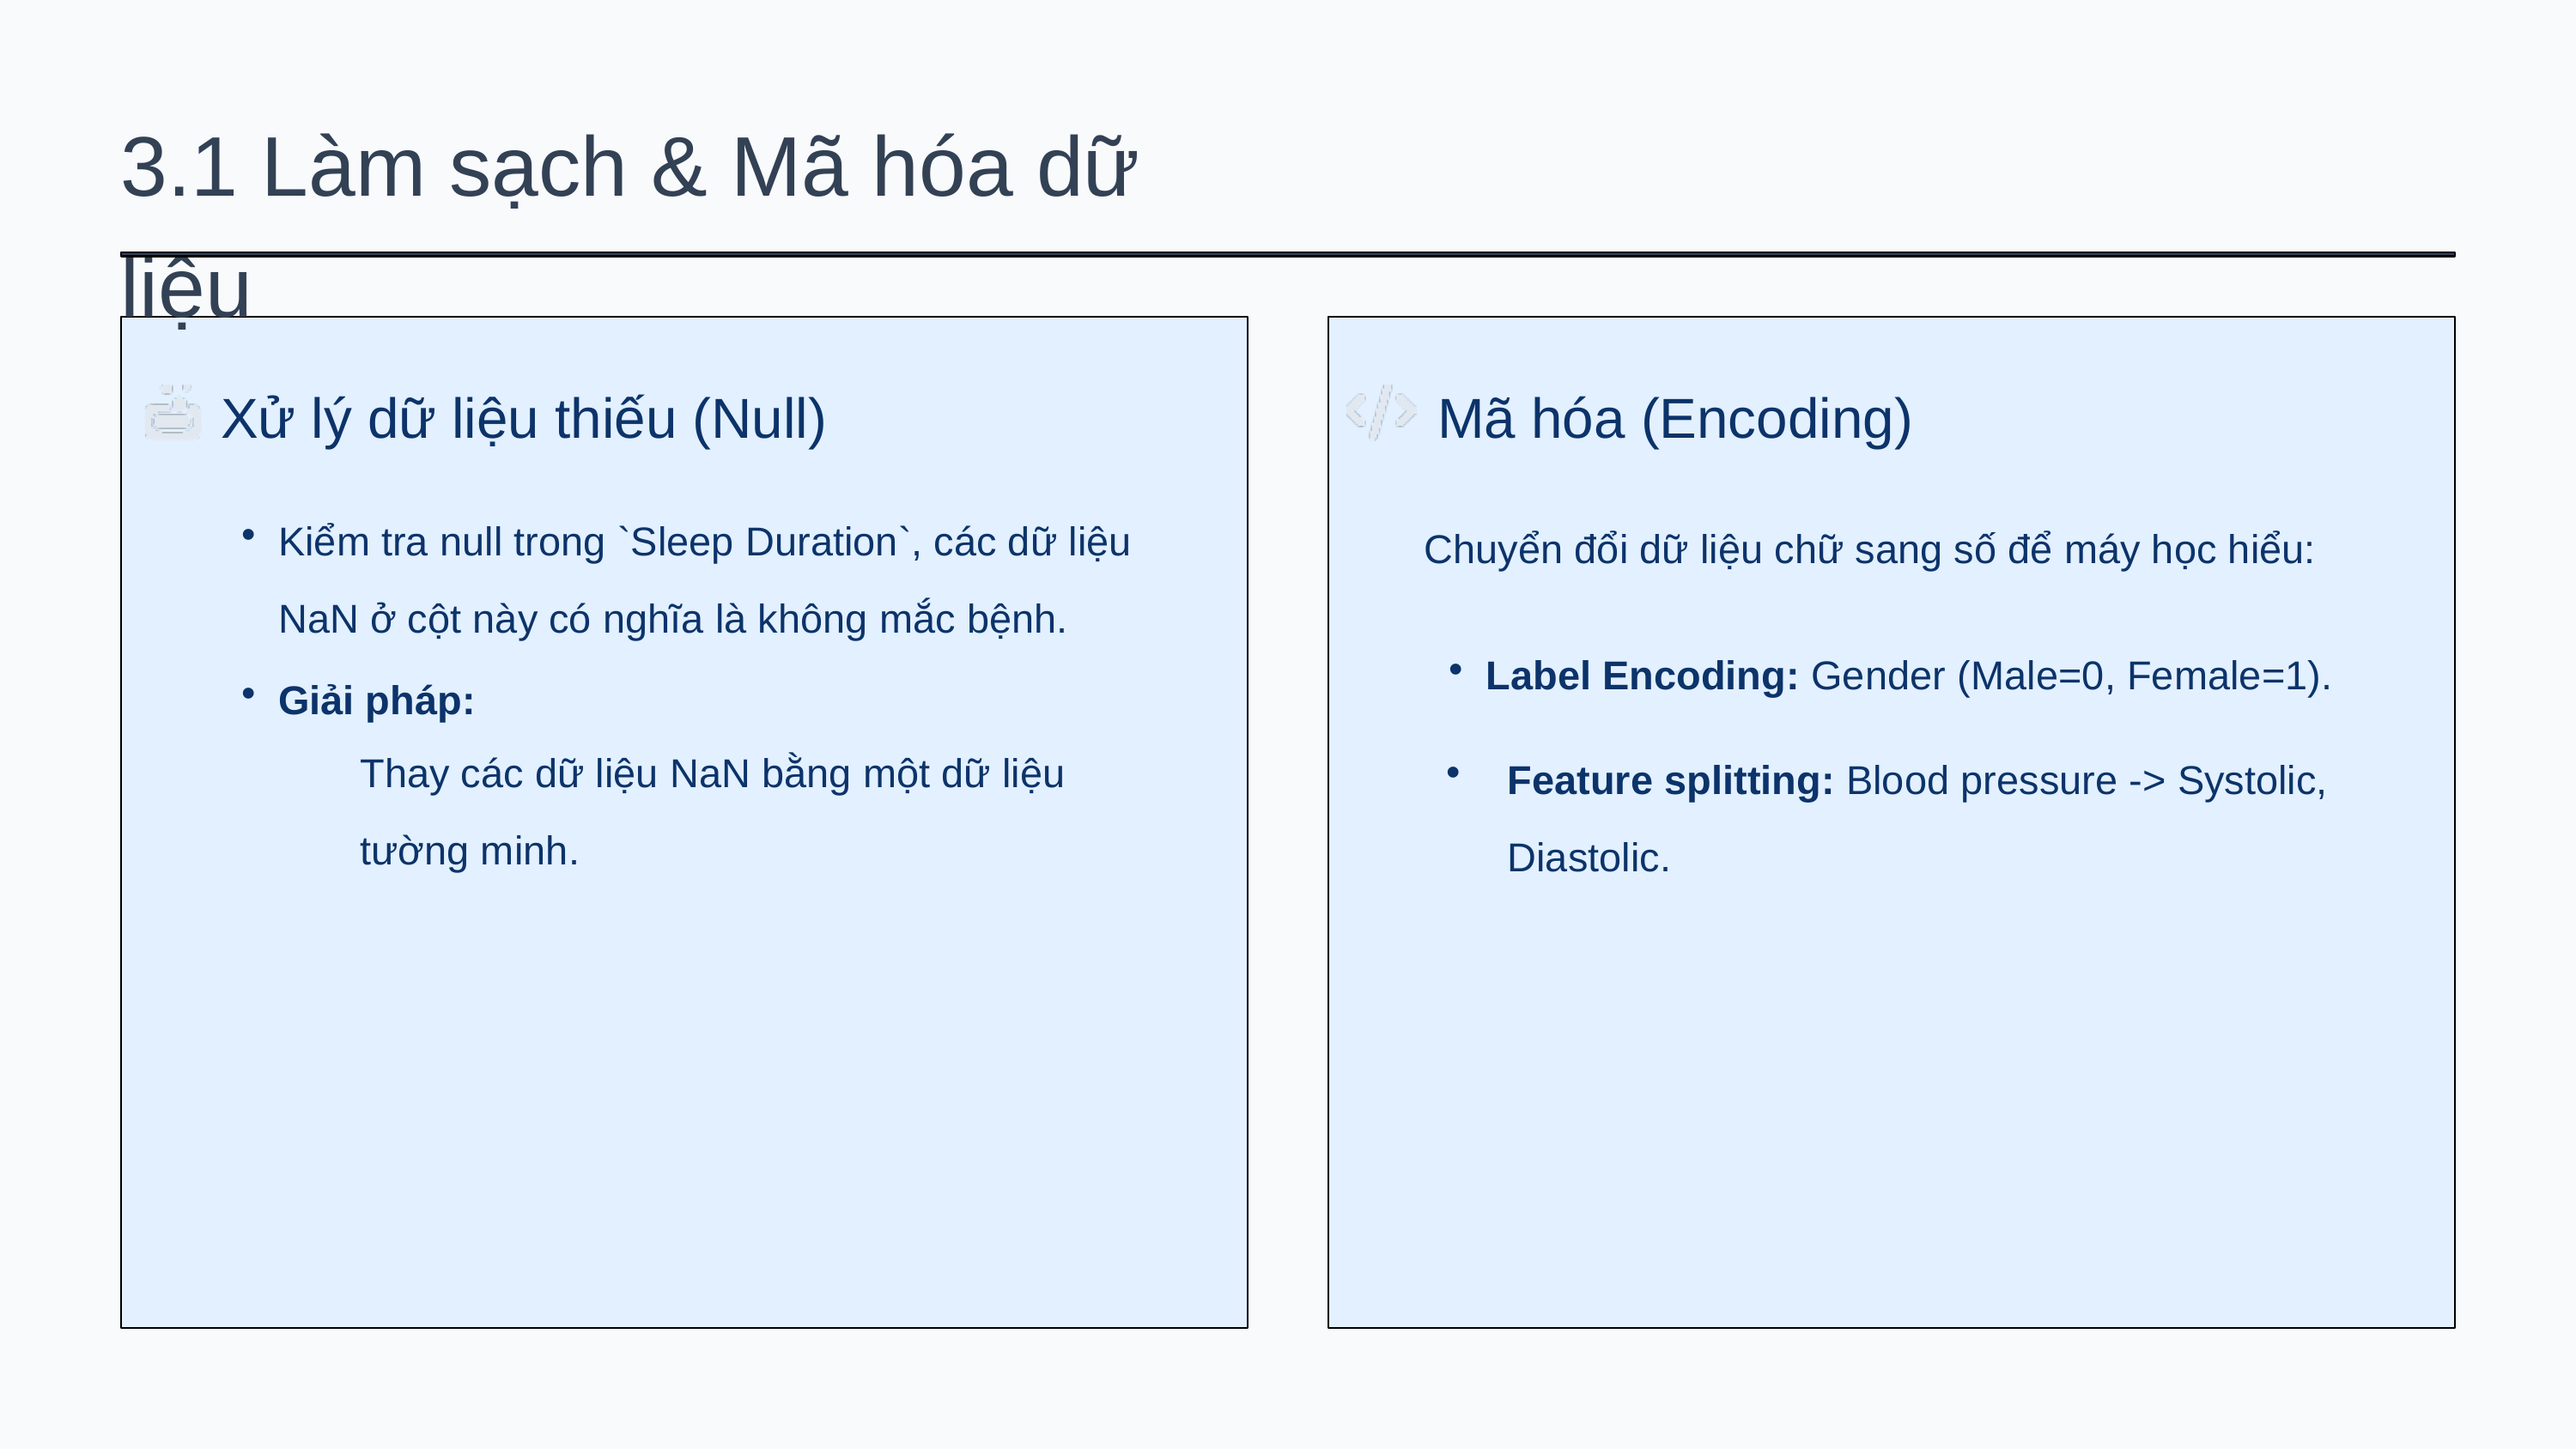

3.1 Làm sạch & Mã hóa dữ liệu

Xử lý dữ liệu thiếu (Null)
Mã hóa (Encoding)

Kiểm tra null trong `Sleep Duration`, các dữ liệu
NaN ở cột này có nghĩa là không mắc bệnh.
   Chuyển đổi dữ liệu chữ sang số để máy học hiểu:
•
Label Encoding: Gender (Male=0, Female=1).
•
Giải pháp:
•
Thay các dữ liệu NaN bằng một dữ liệu tường minh.
Feature splitting: Blood pressure -> Systolic,
Diastolic.
•